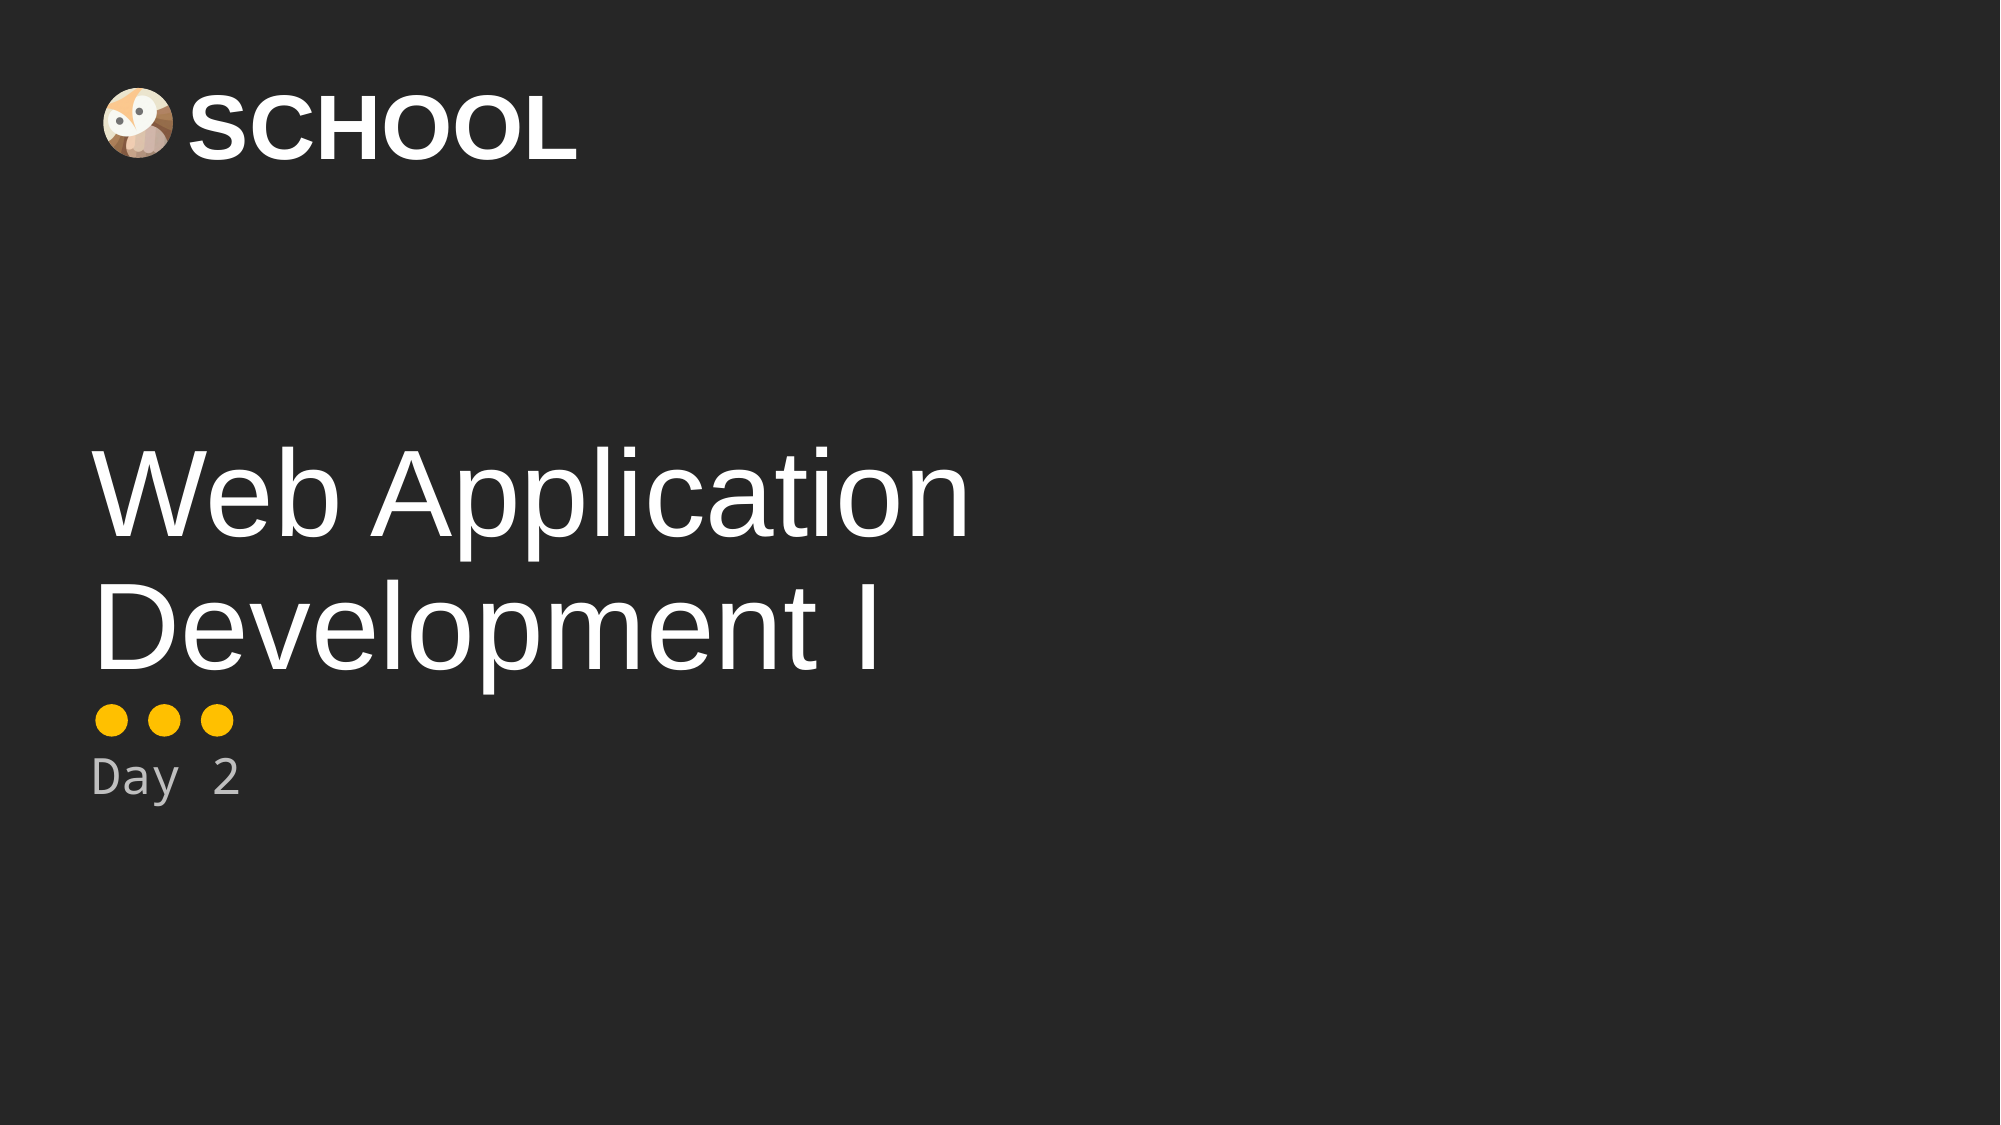

SCHOOL
# Web Application Development I
Day 2